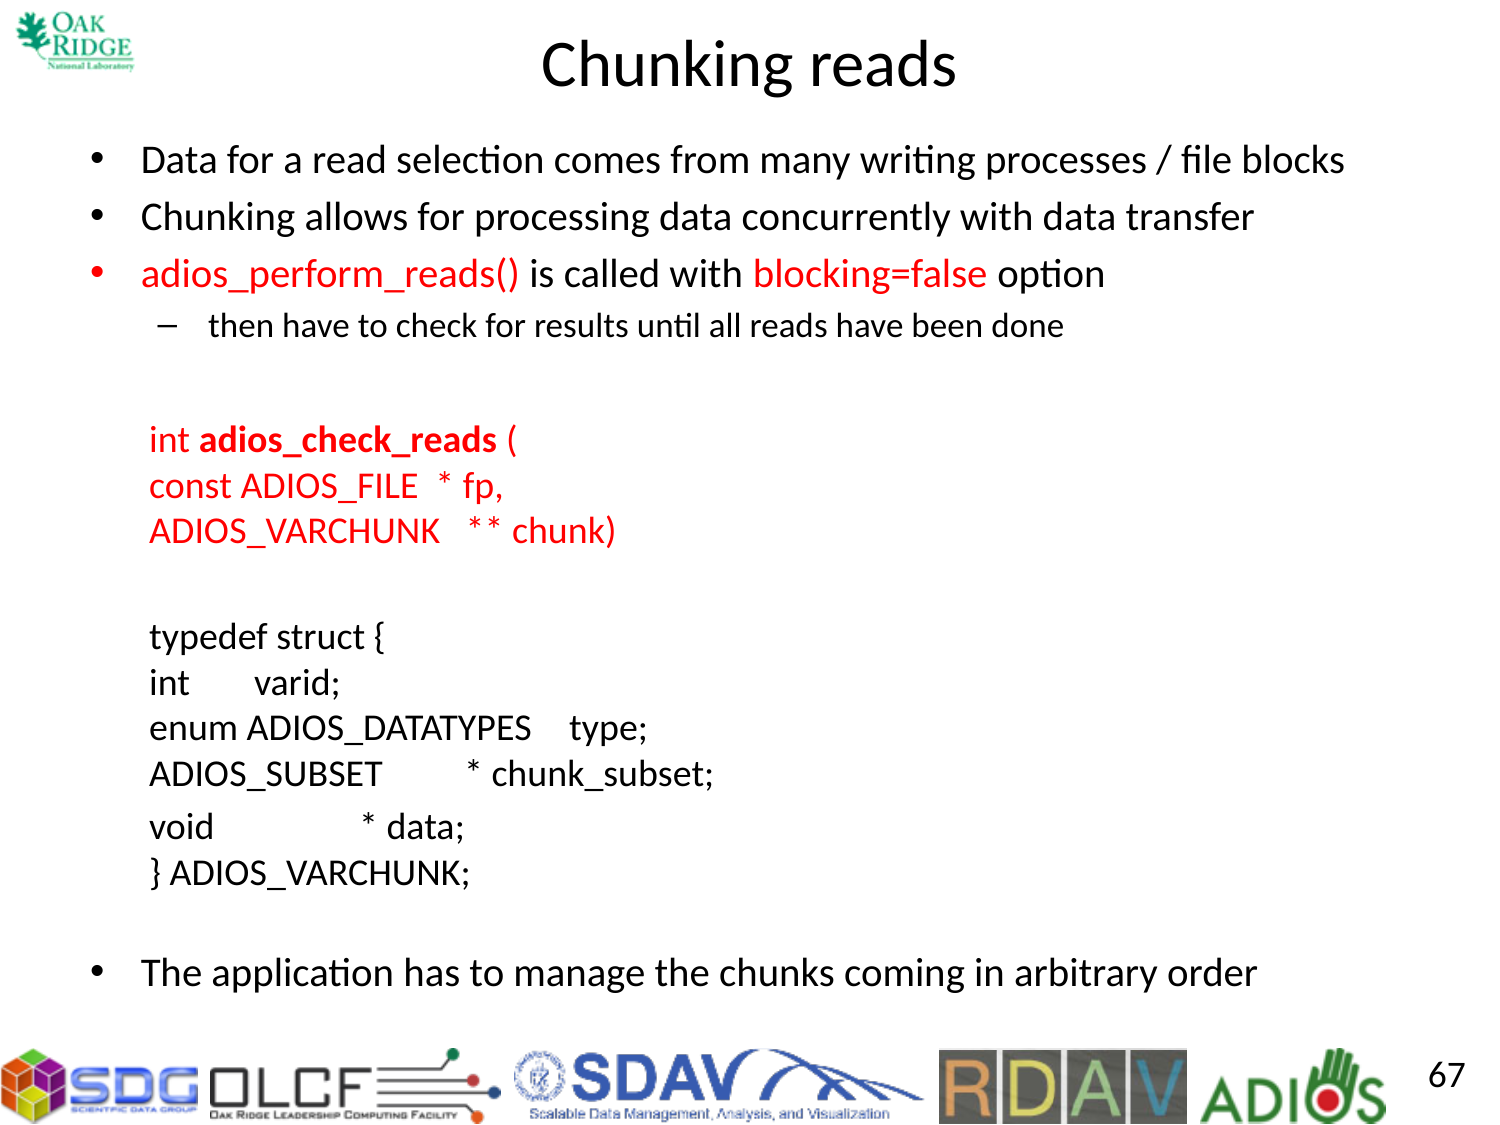

# Chunking reads
Data for a read selection comes from many writing processes / file blocks
Chunking allows for processing data concurrently with data transfer
adios_perform_reads() is called with blocking=false option
 then have to check for results until all reads have been done

int adios_check_reads (
		const ADIOS_FILE  * fp,
		ADIOS_VARCHUNK   ** chunk)

typedef struct {
	int    			varid;
	enum ADIOS_DATATYPES 	type;
	ADIOS_SUBSET        	* chunk_subset;
	void                		* data;
} ADIOS_VARCHUNK;

The application has to manage the chunks coming in arbitrary order

67